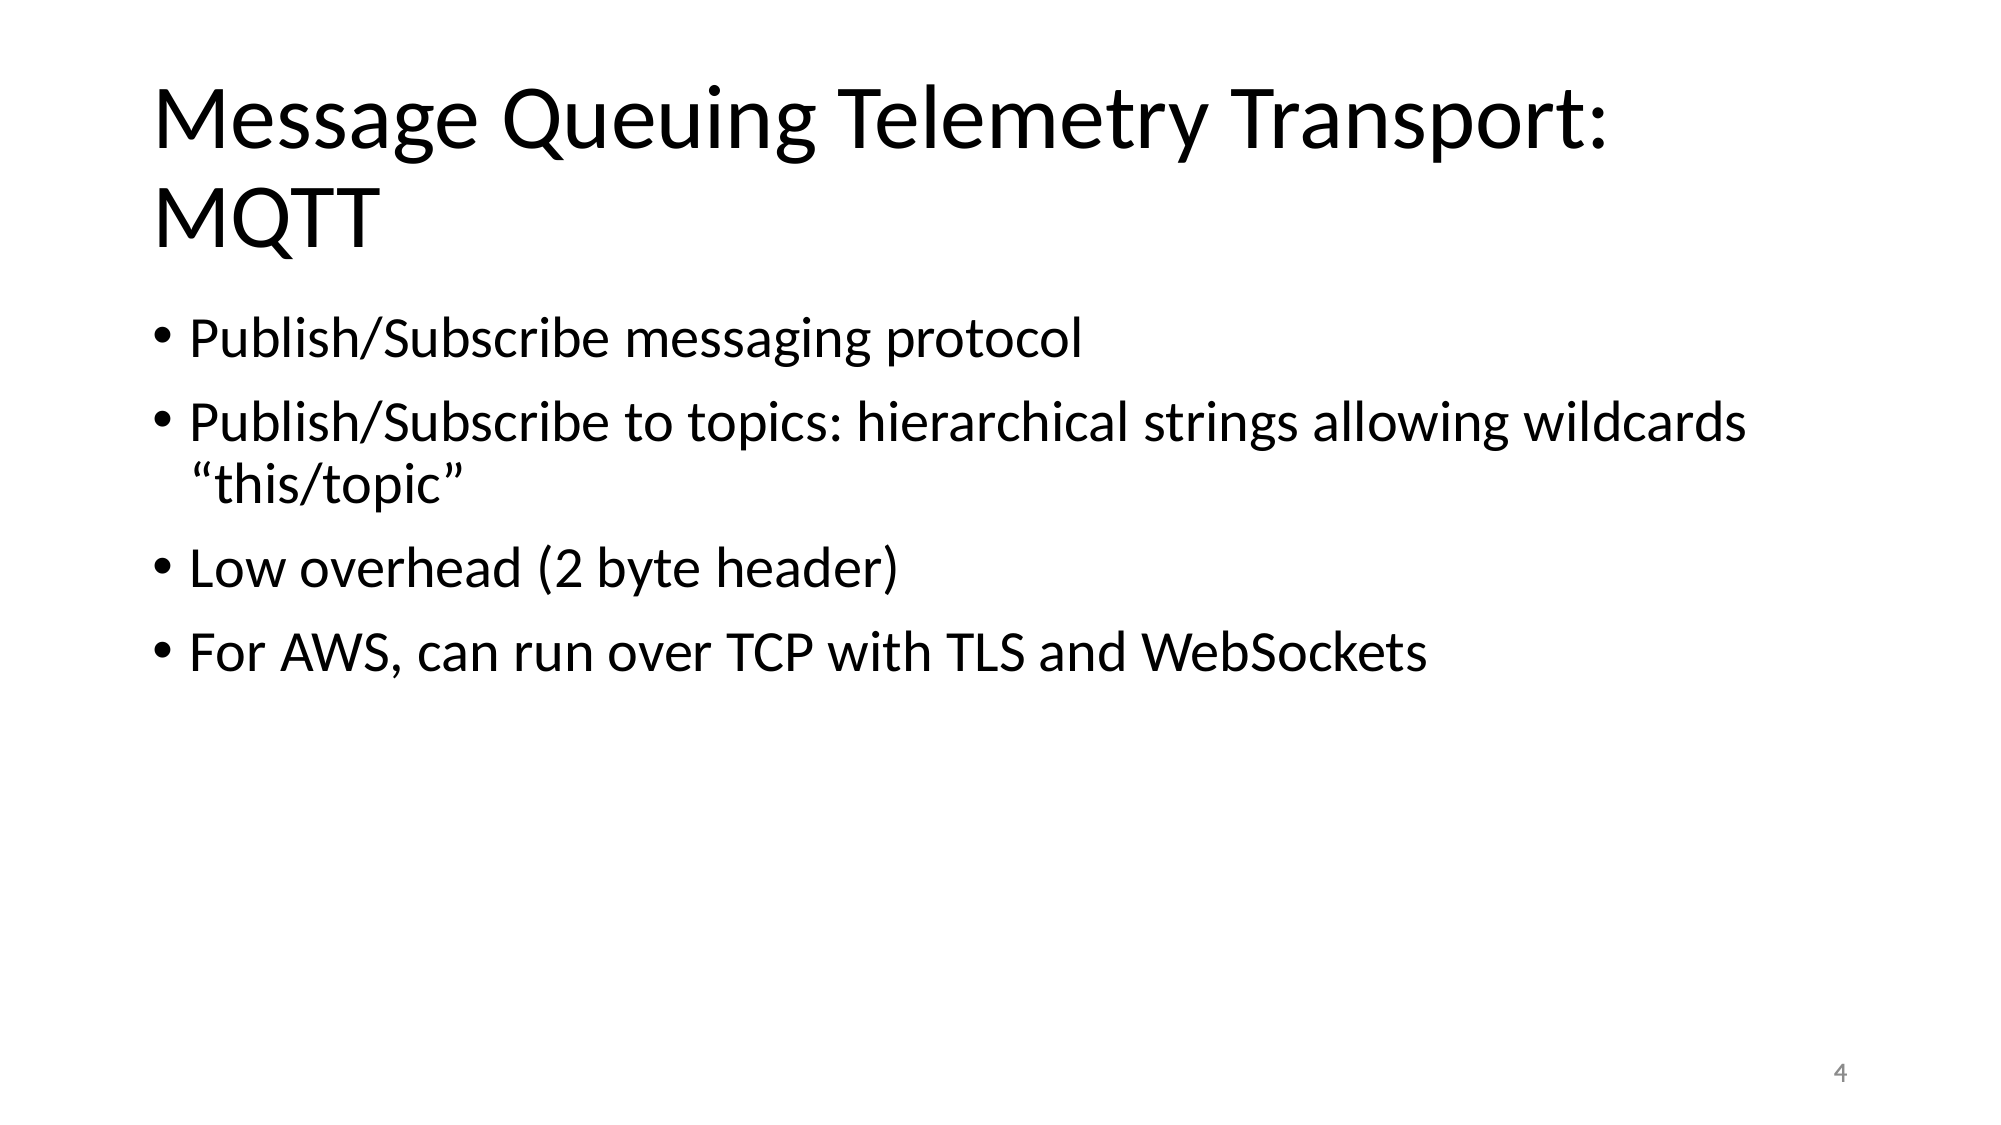

# Message Queuing Telemetry Transport: MQTT
Publish/Subscribe messaging protocol
Publish/Subscribe to topics: hierarchical strings allowing wildcards “this/topic”
Low overhead (2 byte header)
For AWS, can run over TCP with TLS and WebSockets

4